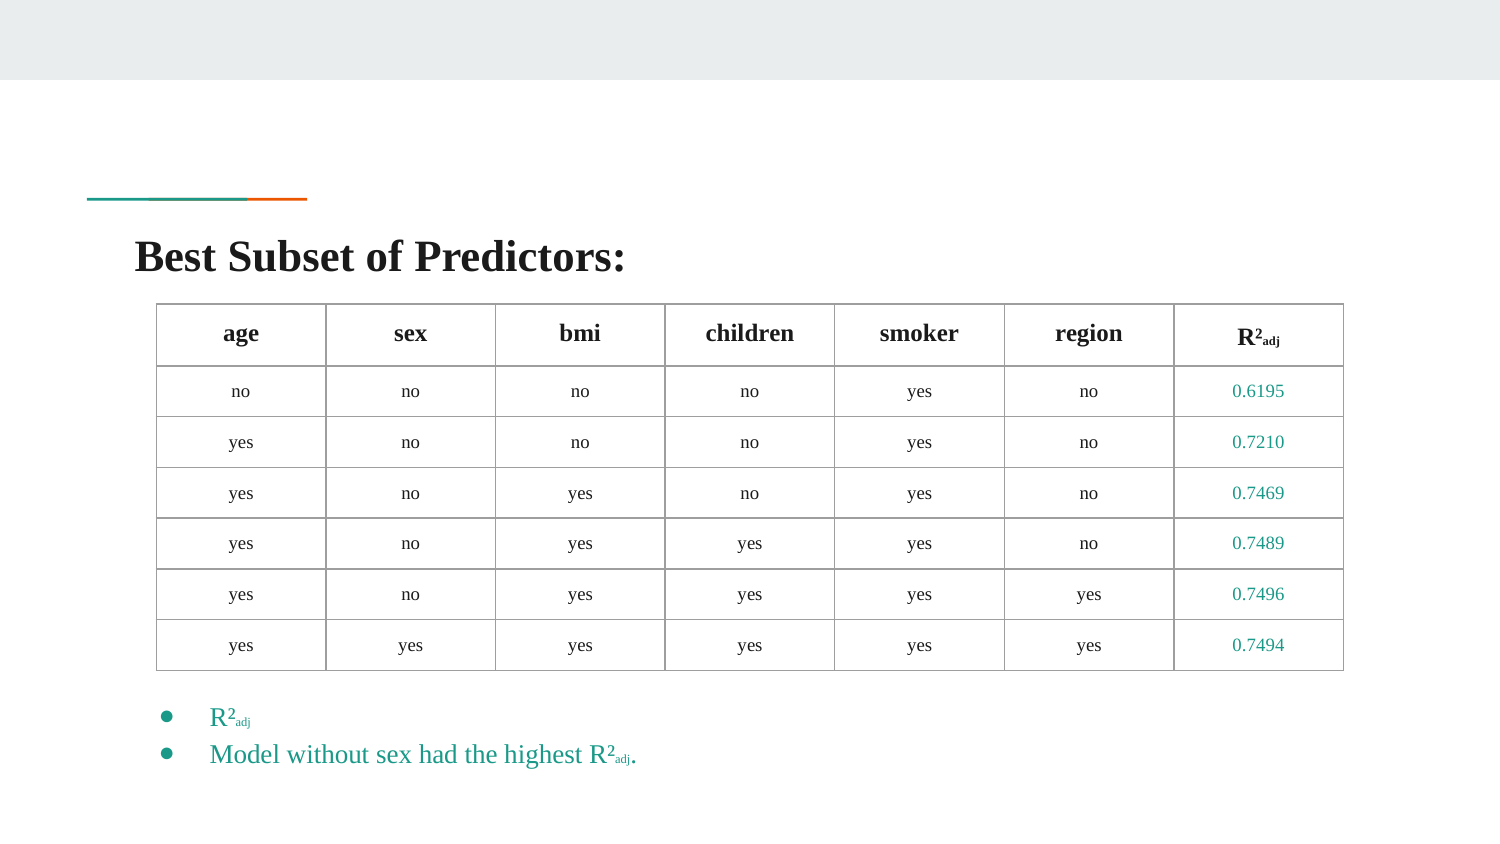

# Best Subset of Predictors:
| age | sex | bmi | children | smoker | region | R²adj |
| --- | --- | --- | --- | --- | --- | --- |
| no | no | no | no | yes | no | 0.6195 |
| yes | no | no | no | yes | no | 0.7210 |
| yes | no | yes | no | yes | no | 0.7469 |
| yes | no | yes | yes | yes | no | 0.7489 |
| yes | no | yes | yes | yes | yes | 0.7496 |
| yes | yes | yes | yes | yes | yes | 0.7494 |

R²adj
Model without sex had the highest R²adj.